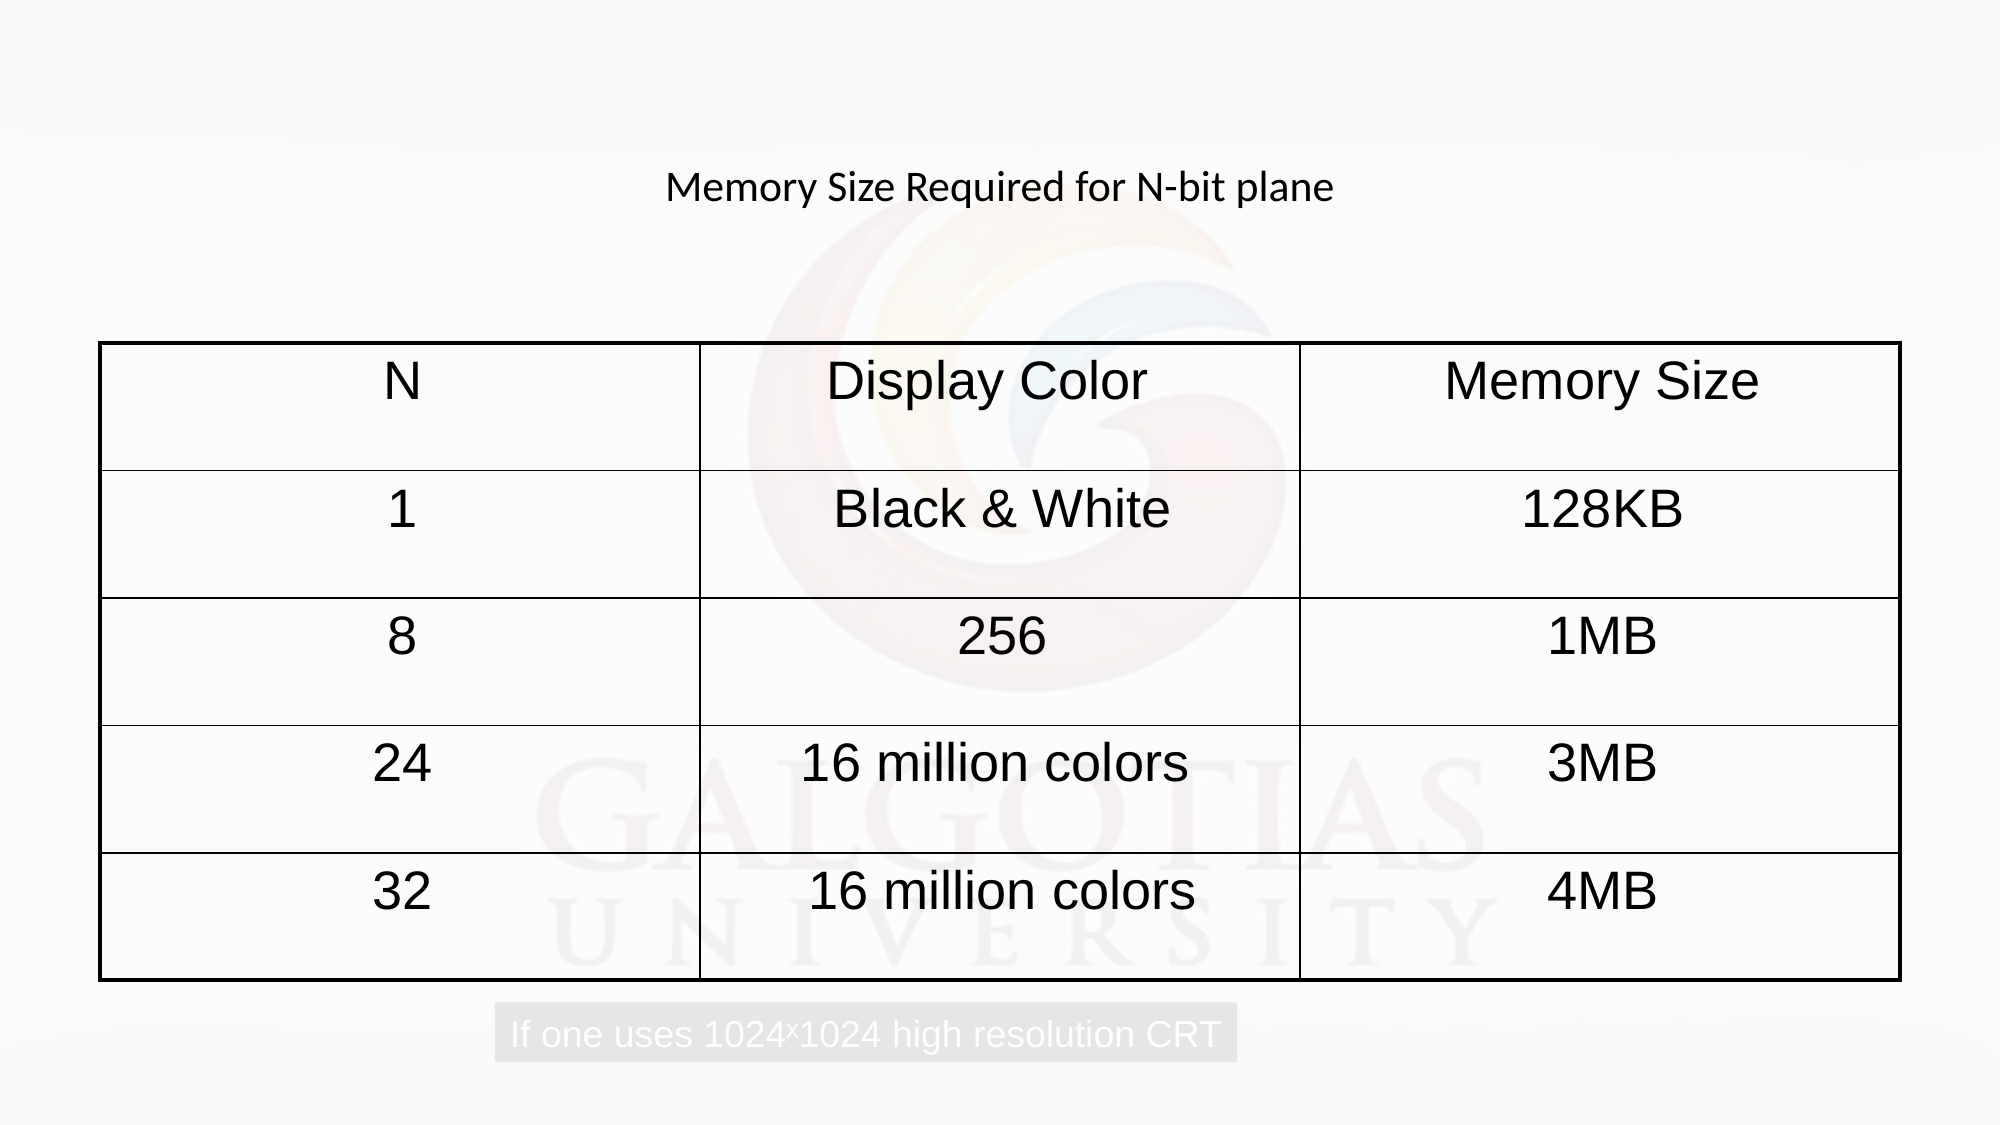

# Memory Size Required for N-bit plane
| N | Display Color | Memory Size |
| --- | --- | --- |
| 1 | Black & White | 128KB |
| 8 | 256 | 1MB |
| 24 | 16 million colors | 3MB |
| 32 | 16 million colors | 4MB |
If one uses 1024ˣ1024 high resolution CRT